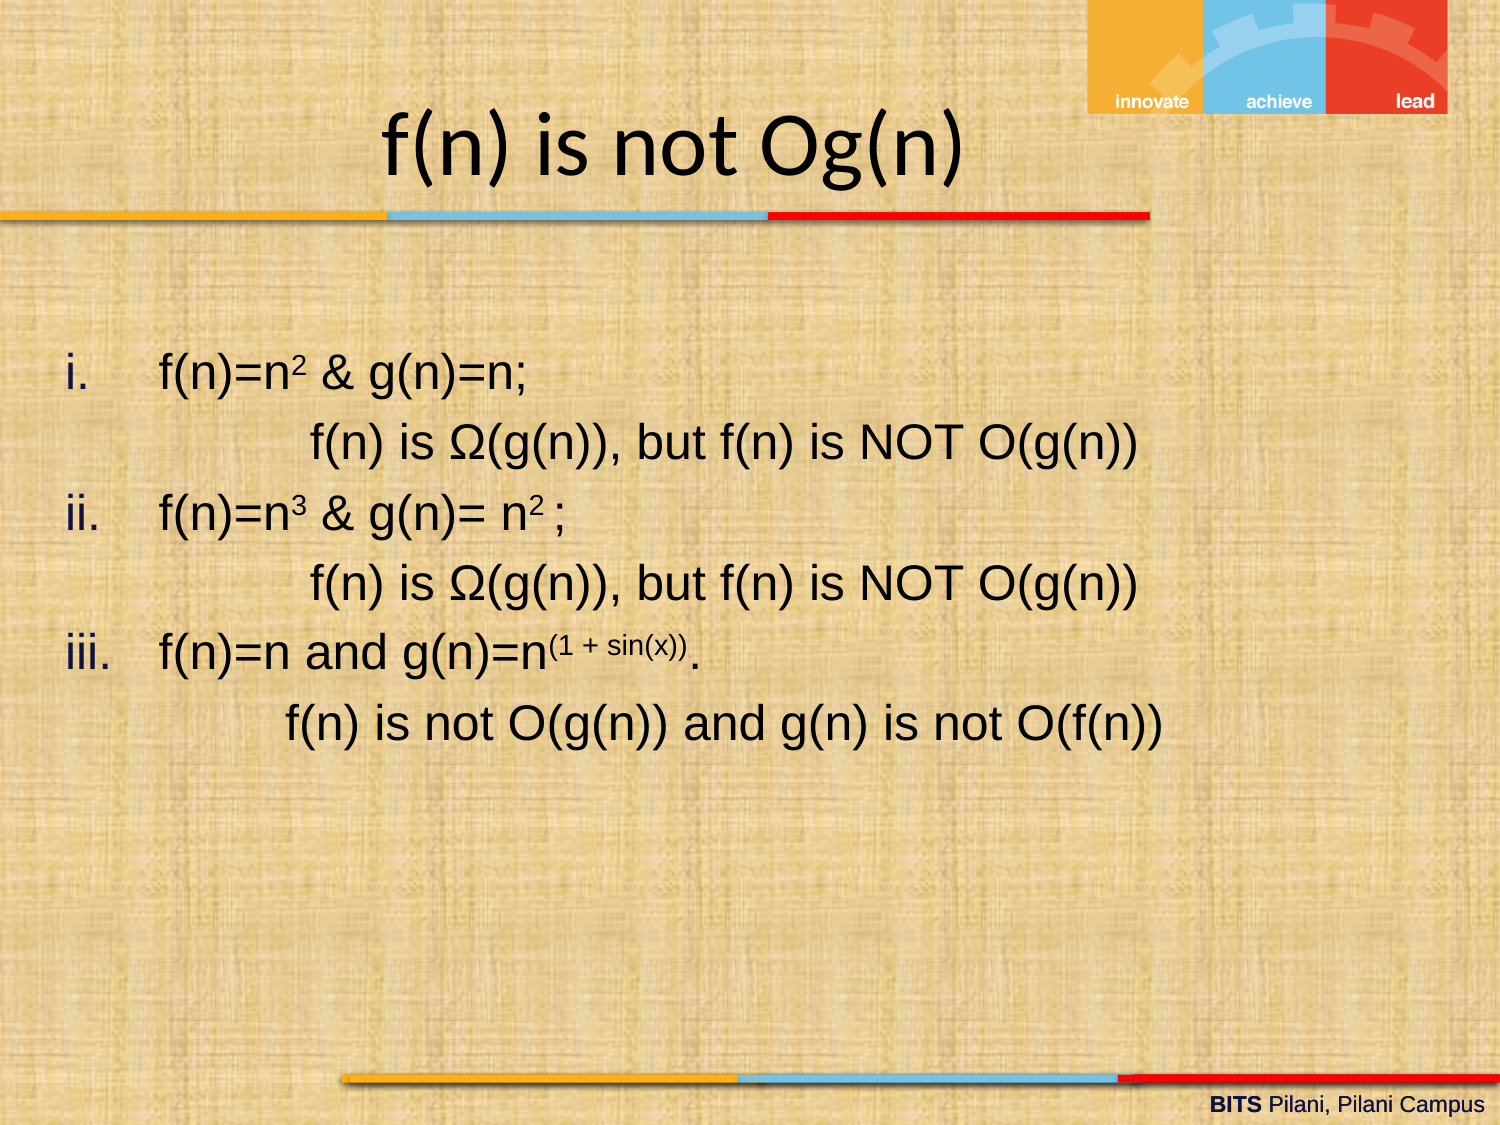

f(n) is not Og(n)

f(n)=n2 & g(n)=n;
f(n) is Ω(g(n)), but f(n) is NOT O(g(n))
f(n)=n3 & g(n)= n2 ;
f(n) is Ω(g(n)), but f(n) is NOT O(g(n))
f(n)=n and g(n)=n(1 + sin(x)).
f(n) is not O(g(n)) and g(n) is not O(f(n))